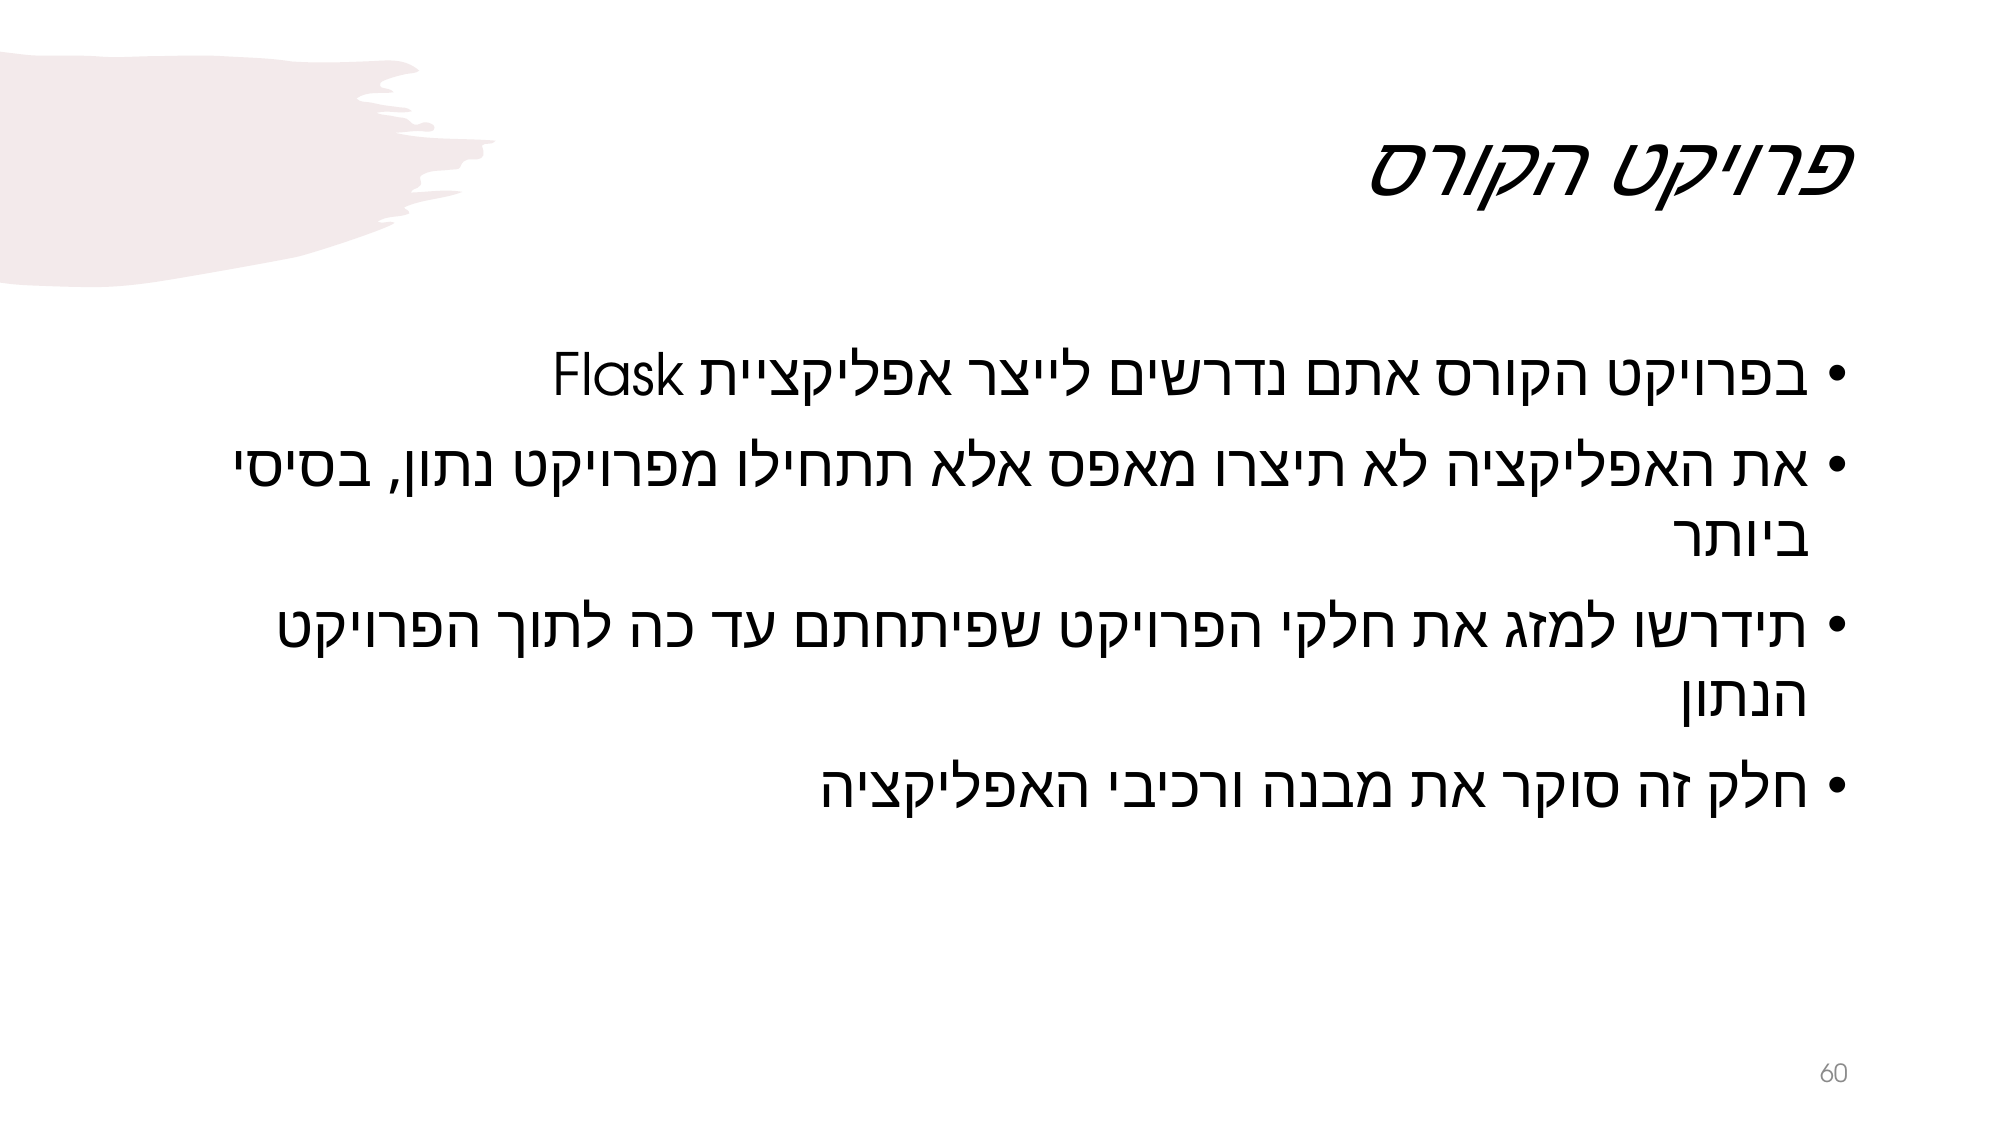

# פרויקט הקורס
בפרויקט הקורס אתם נדרשים לייצר אפליקציית Flask
את האפליקציה לא תיצרו מאפס אלא תתחילו מפרויקט נתון, בסיסי ביותר
תידרשו למזג את חלקי הפרויקט שפיתחתם עד כה לתוך הפרויקט הנתון
חלק זה סוקר את מבנה ורכיבי האפליקציה
60